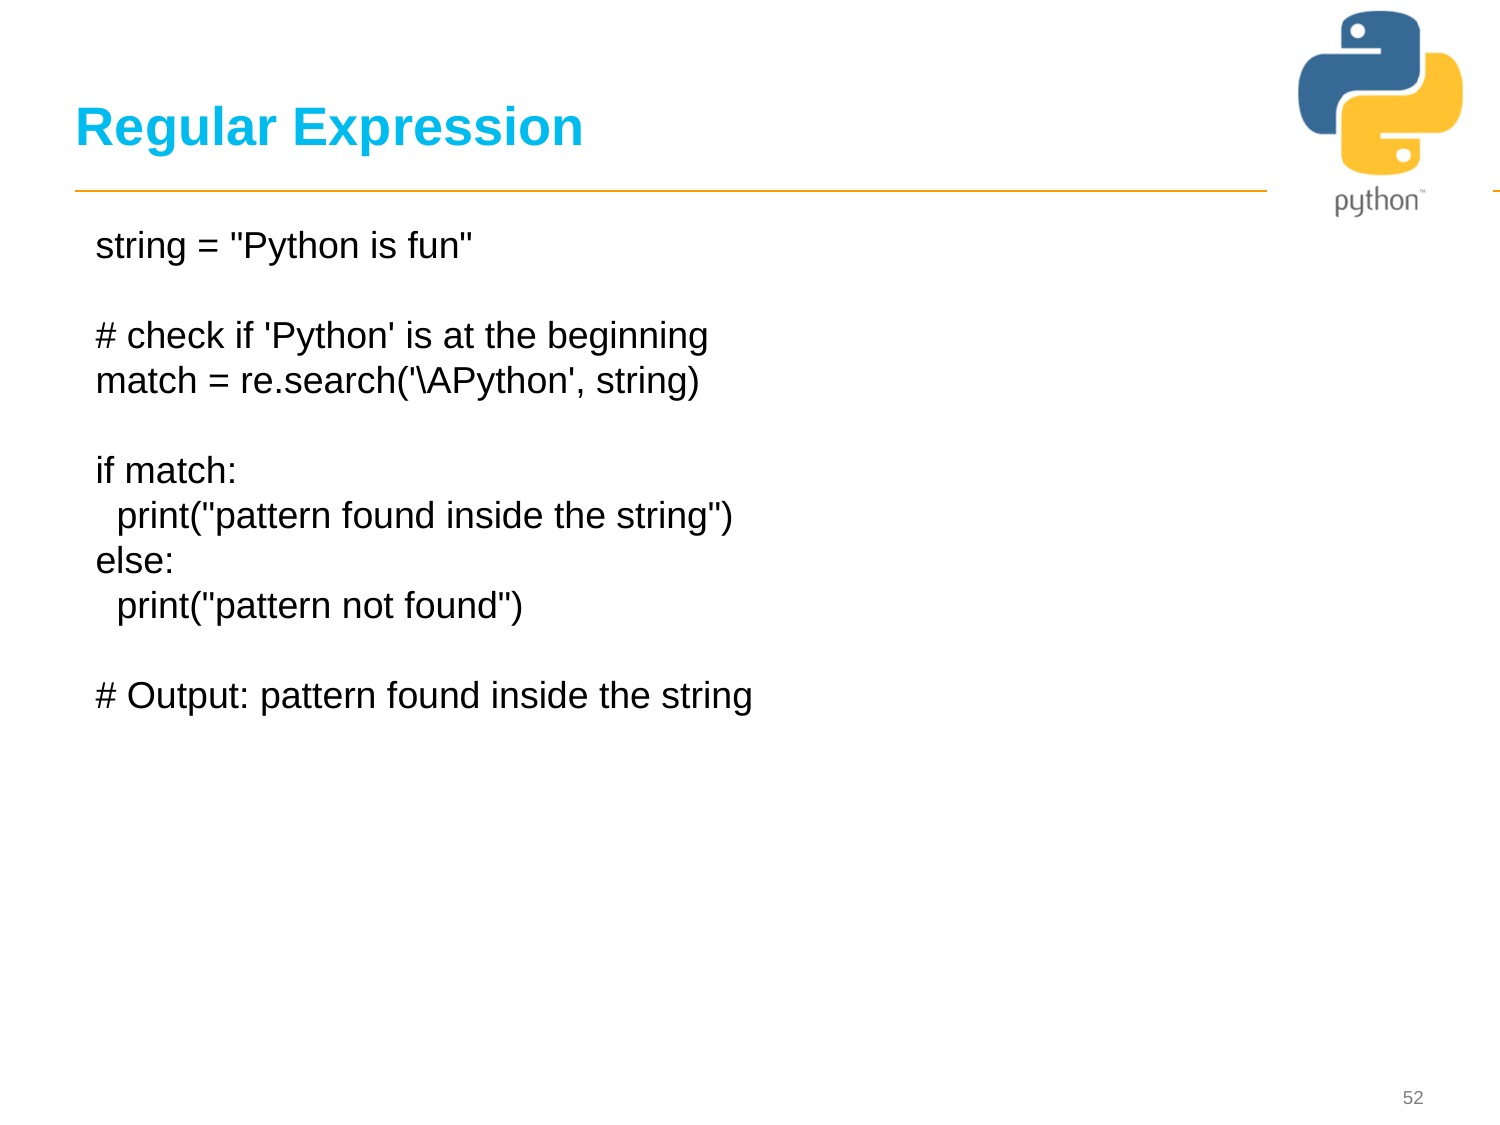

# Regular Expression
string = "Python is fun"

# check if 'Python' is at the beginning
match = re.search('\APython', string)

if match:
  print("pattern found inside the string")
else:
  print("pattern not found")

# Output: pattern found inside the string